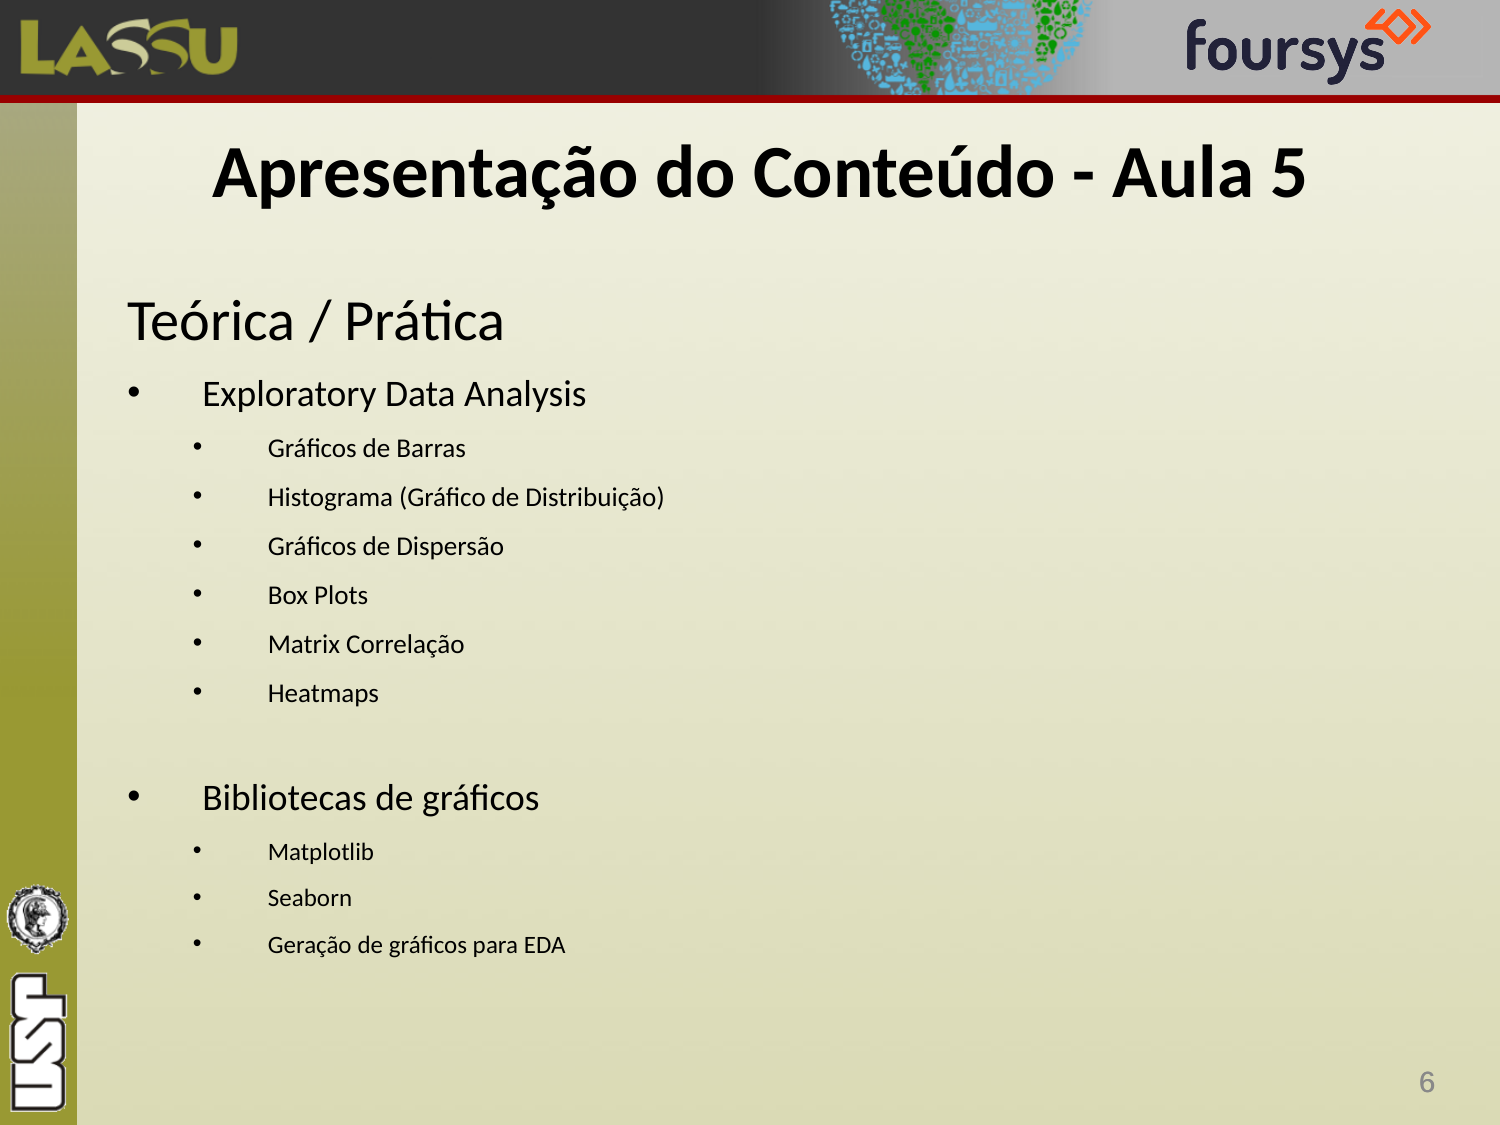

# Apresentação do Conteúdo - Aula 5
Teórica / Prática
Exploratory Data Analysis
Gráficos de Barras
Histograma (Gráfico de Distribuição)
Gráficos de Dispersão
Box Plots
Matrix Correlação
Heatmaps

Bibliotecas de gráficos
Matplotlib
Seaborn
Geração de gráficos para EDA

6
6